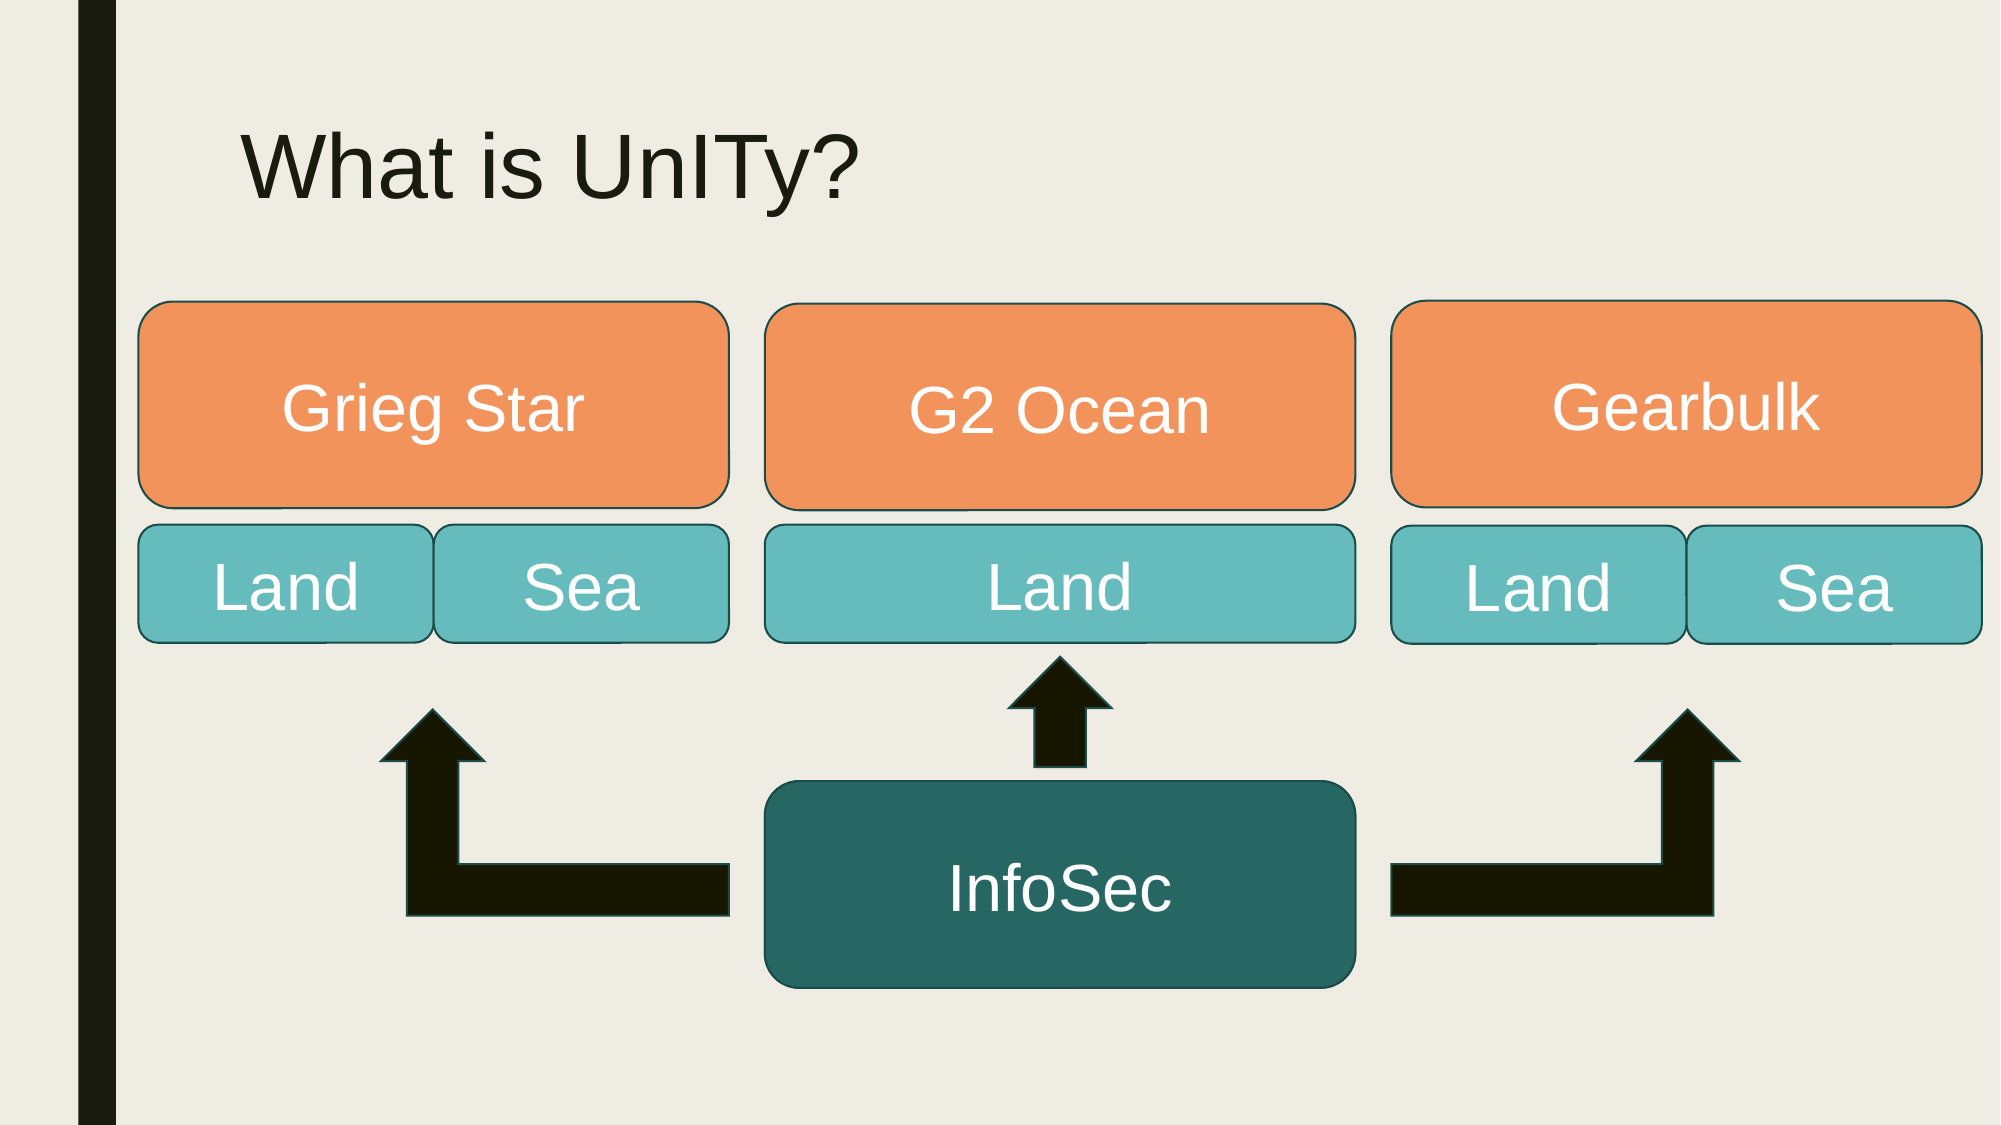

# What is UnITy?
Gearbulk
Grieg Star
G2 Ocean
Land
Sea
Land
Land
Sea

InfoSec
UnITy